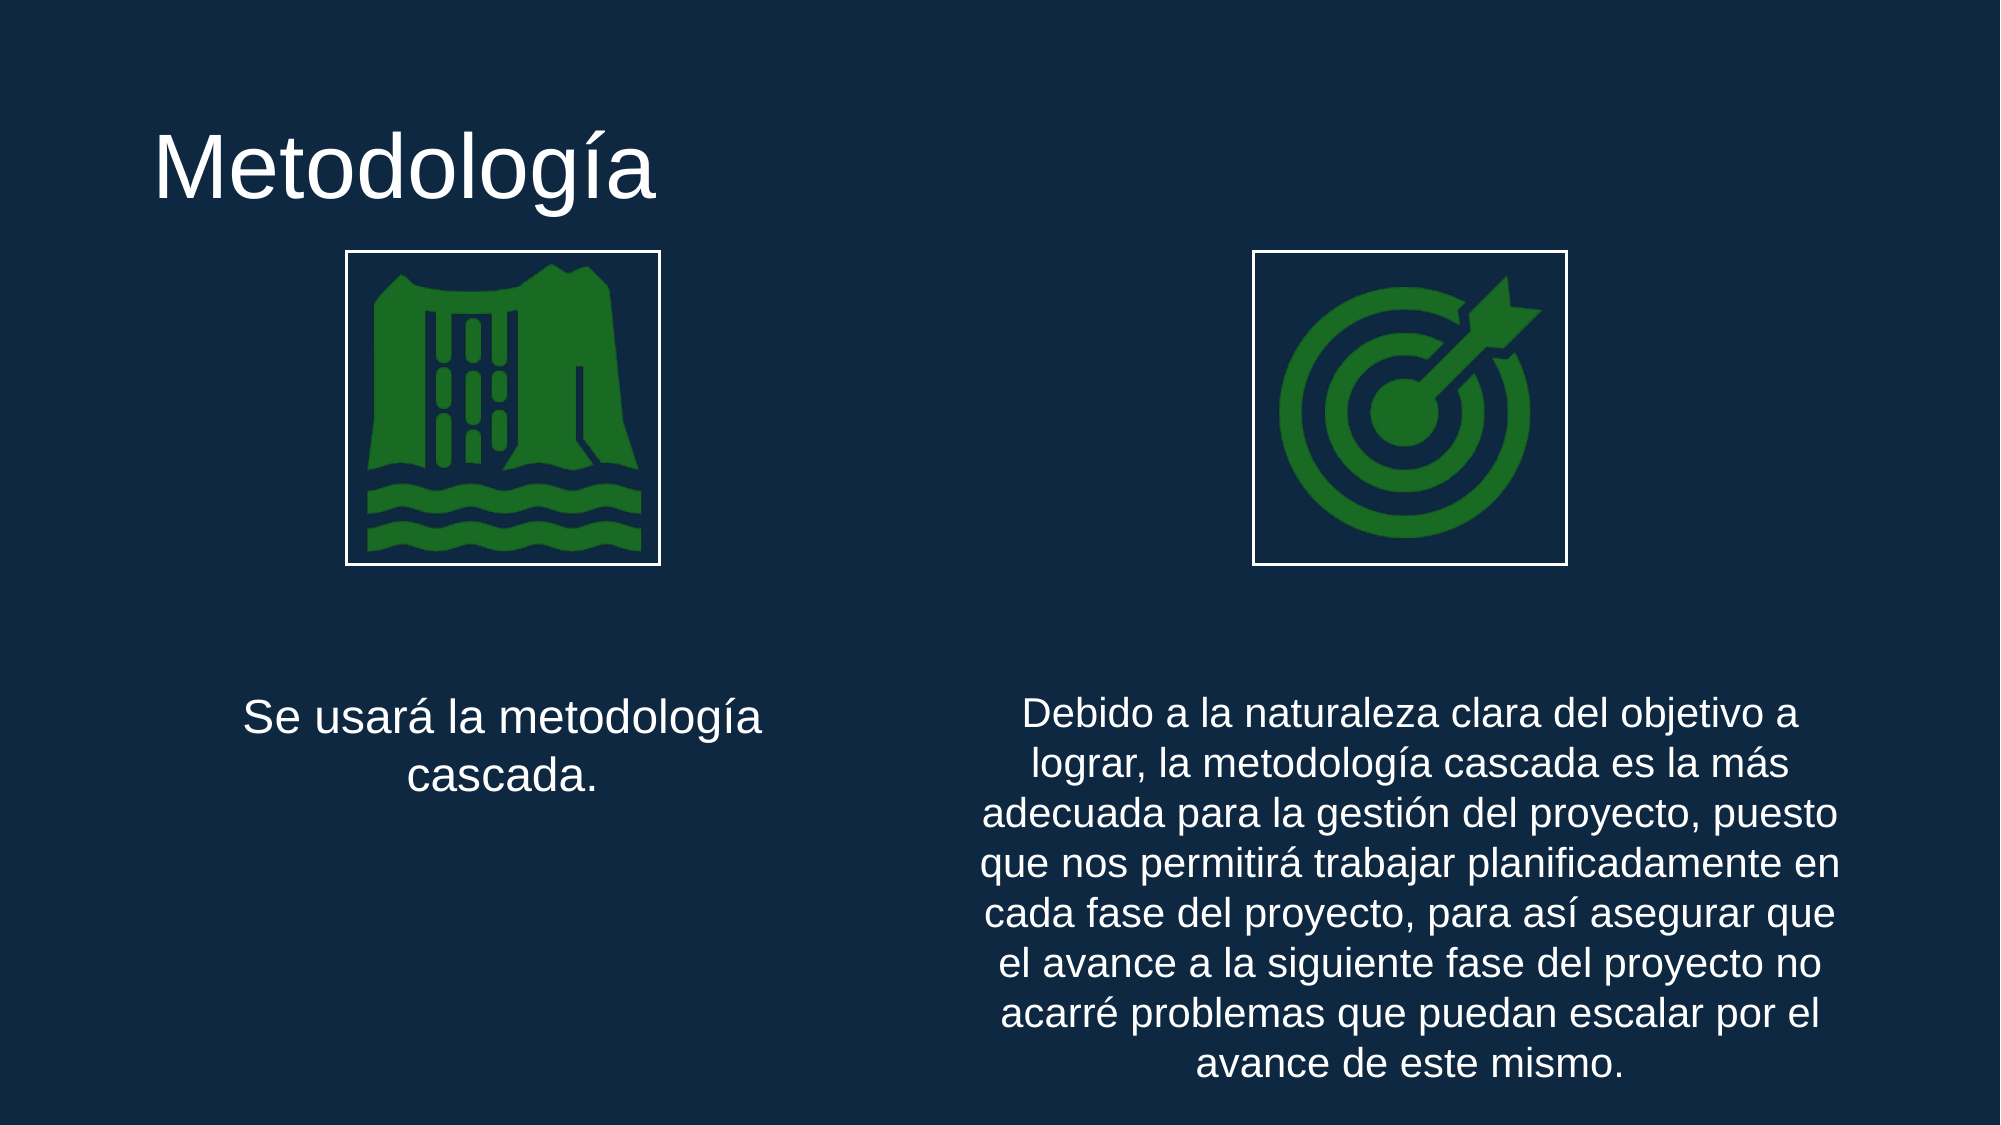

# Metodología

Se usará la metodología cascada.

Debido a la naturaleza clara del objetivo a lograr, la metodología cascada es la más adecuada para la gestión del proyecto, puesto que nos permitirá trabajar planificadamente en cada fase del proyecto, para así asegurar que el avance a la siguiente fase del proyecto no acarré problemas que puedan escalar por el avance de este mismo.